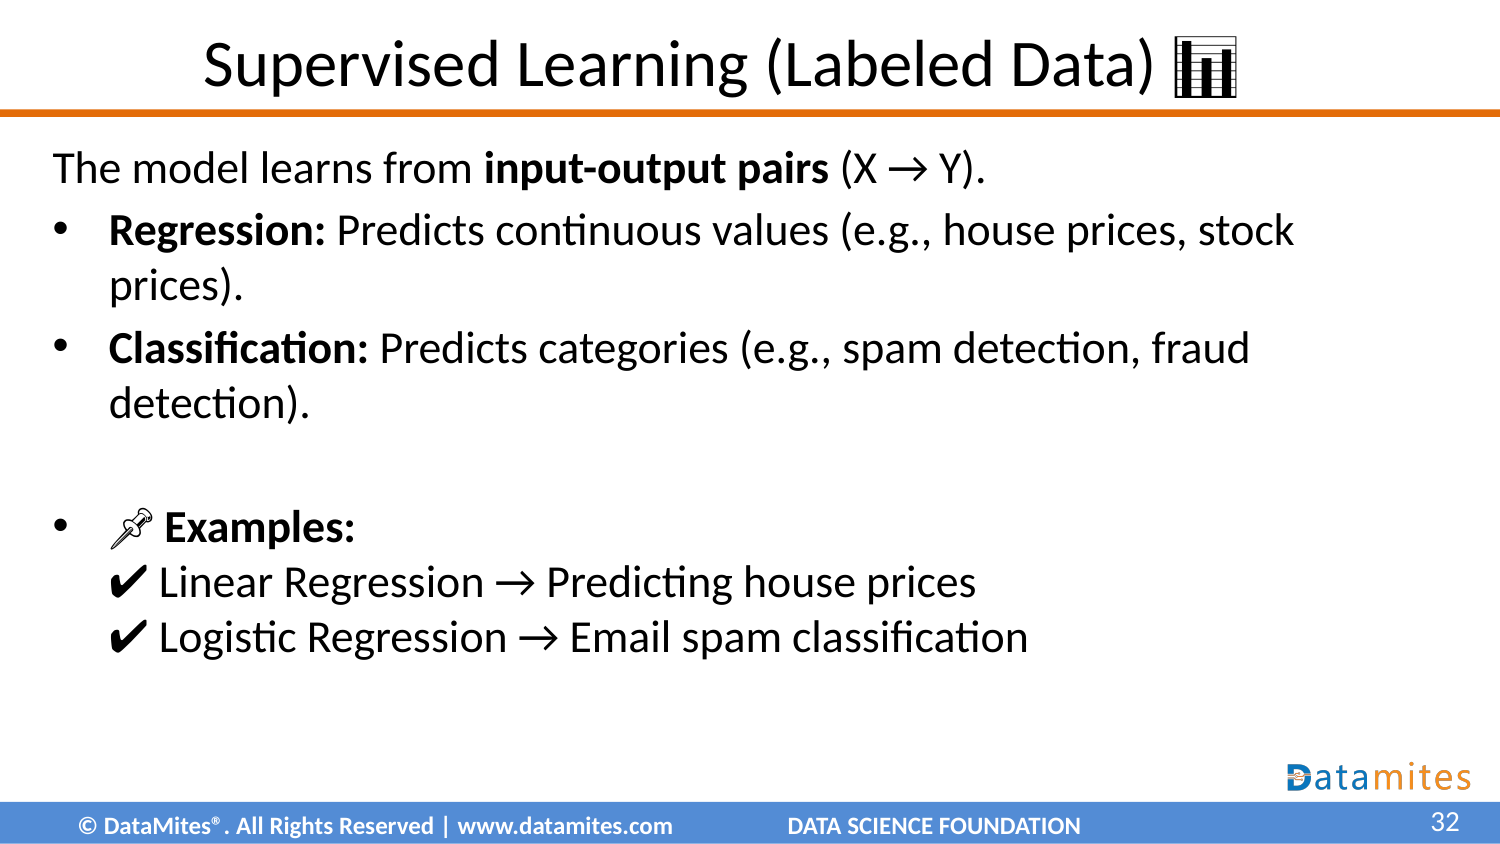

# Supervised Learning (Labeled Data) 📊
The model learns from input-output pairs (X → Y).
Regression: Predicts continuous values (e.g., house prices, stock prices).
Classification: Predicts categories (e.g., spam detection, fraud detection).

📌 Examples:
✔ Linear Regression → Predicting house prices
✔ Logistic Regression → Email spam classification

32